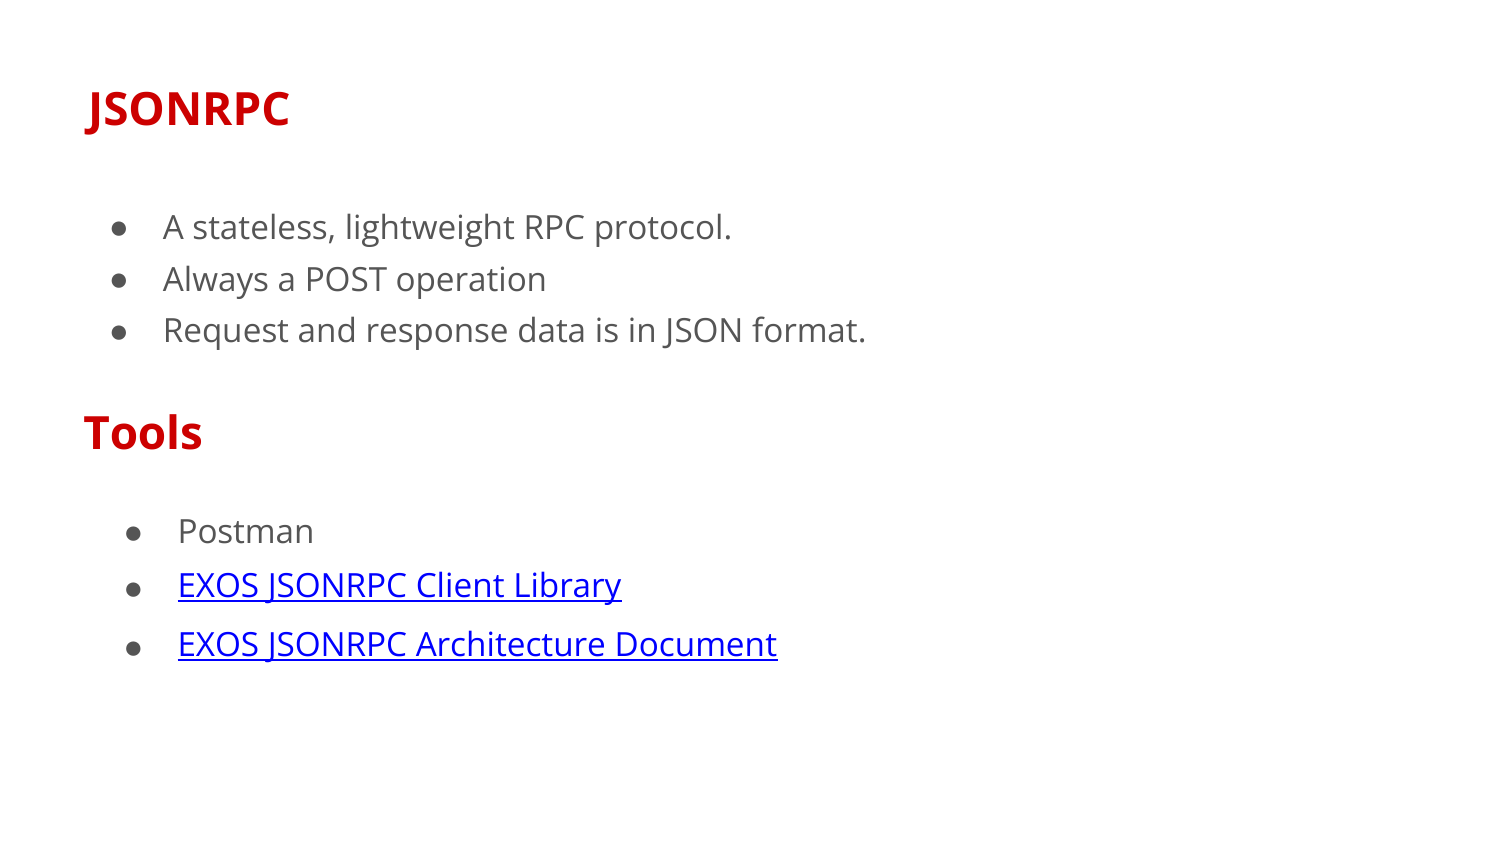

JSONRPC
A stateless, lightweight RPC protocol.
Always a POST operation
Request and response data is in JSON format.
Tools
Postman
EXOS JSONRPC Client Library
EXOS JSONRPC Architecture Document